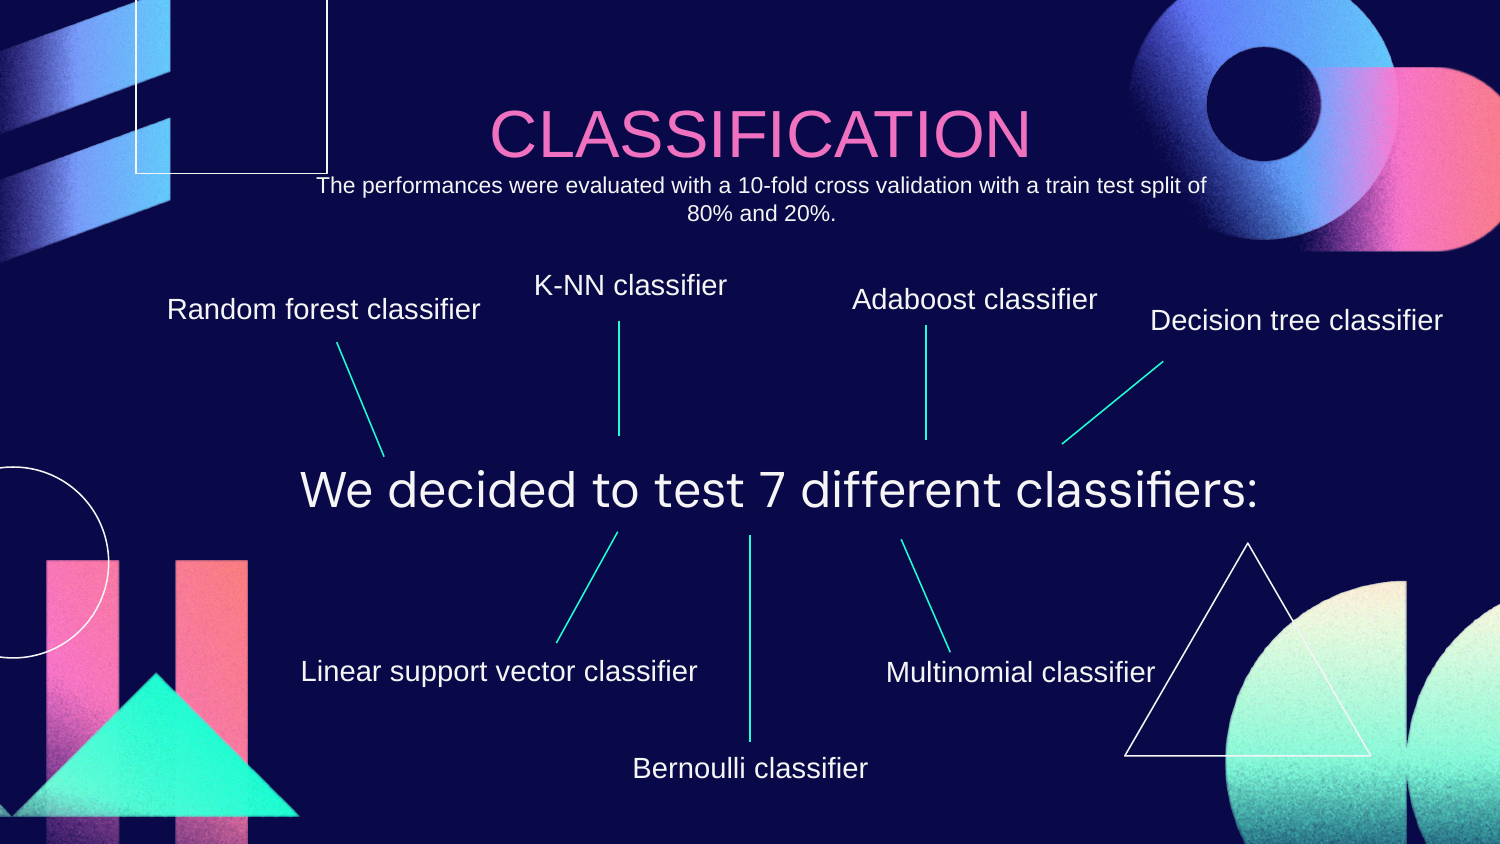

# CLASSIFICATION The performances were evaluated with a 10-fold cross validation with a train test split of 80% and 20%.
K-NN classifier
Adaboost classifier
Random forest classifier
Decision tree classifier
We decided to test 7 different classifiers:
Linear support vector classifier
Multinomial classifier
Bernoulli classifier